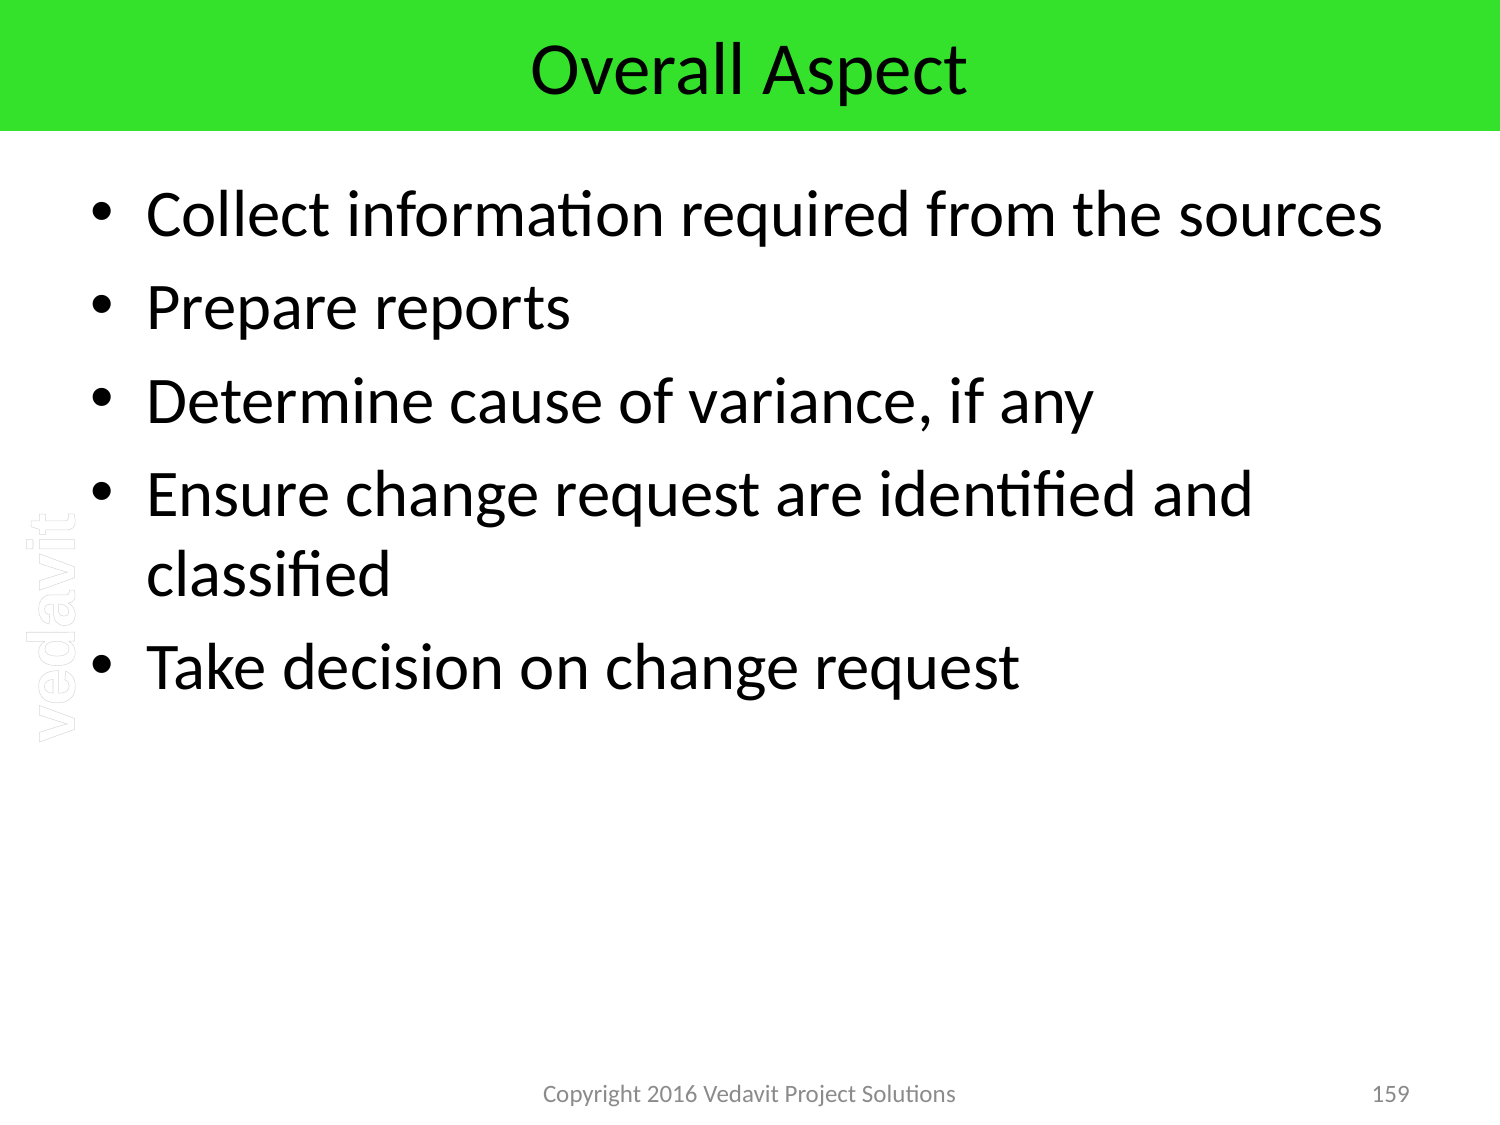

# Overall Aspect
Collect information required from the sources
Prepare reports
Determine cause of variance, if any
Ensure change request are identified and classified
Take decision on change request
Copyright 2016 Vedavit Project Solutions
159